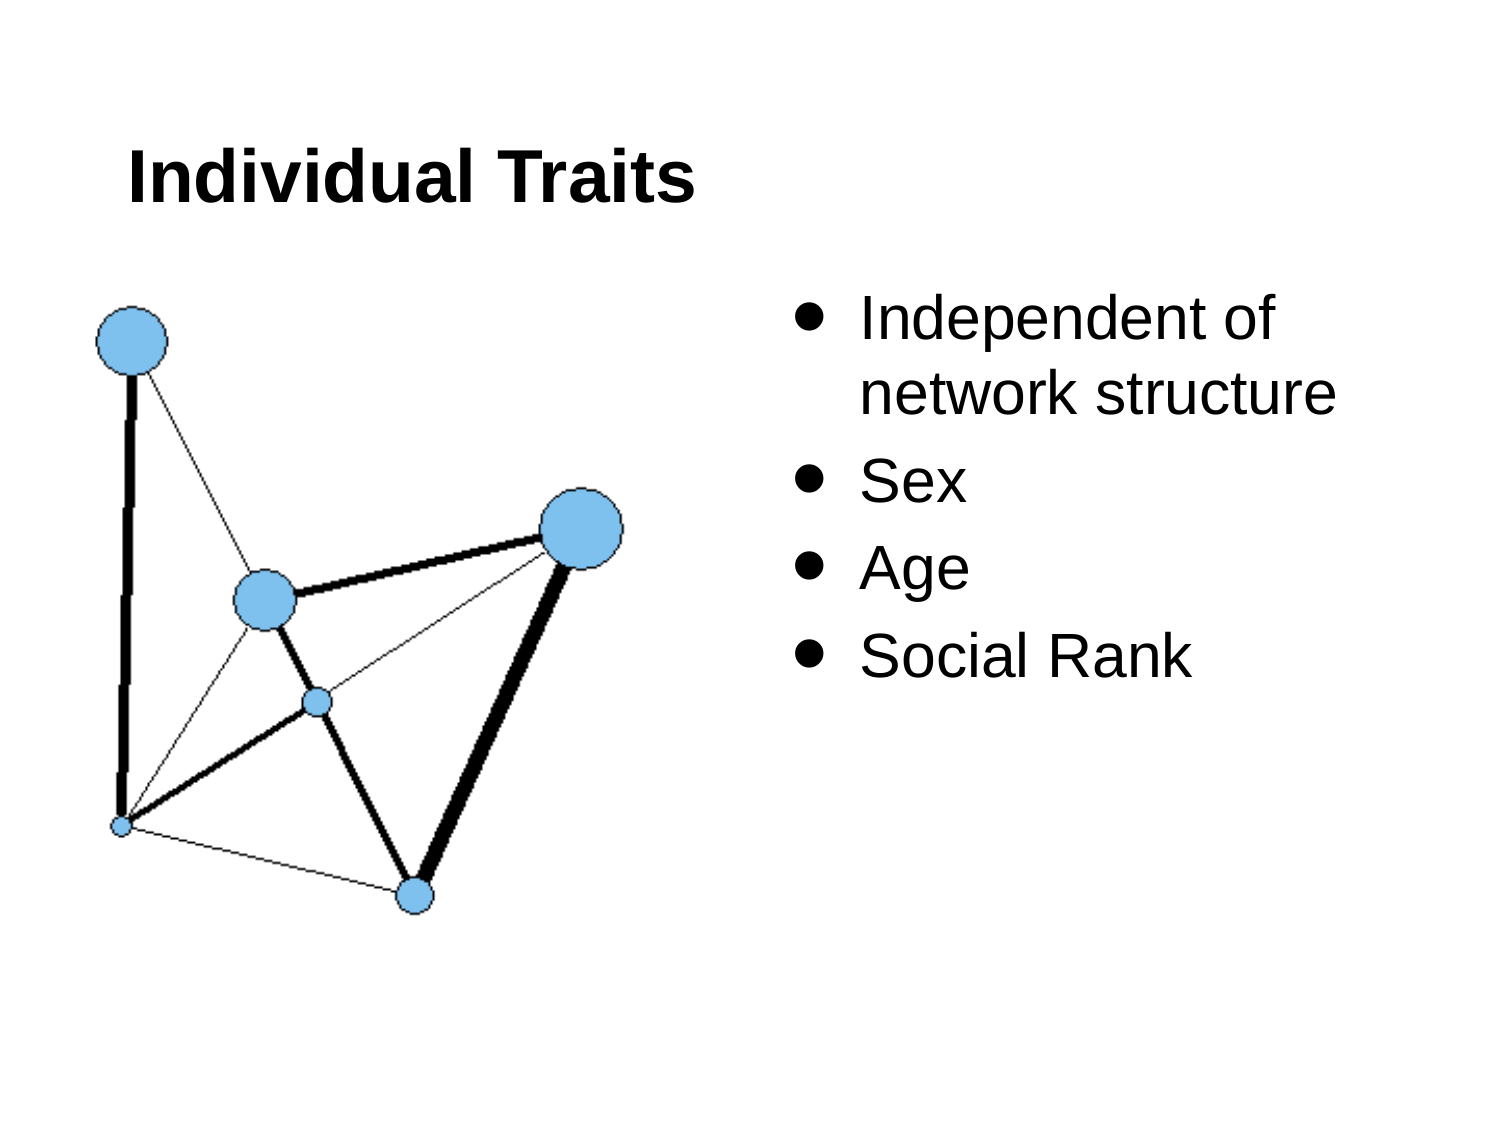

# Individual Traits

Independent of network structure
Sex
Age
Social Rank